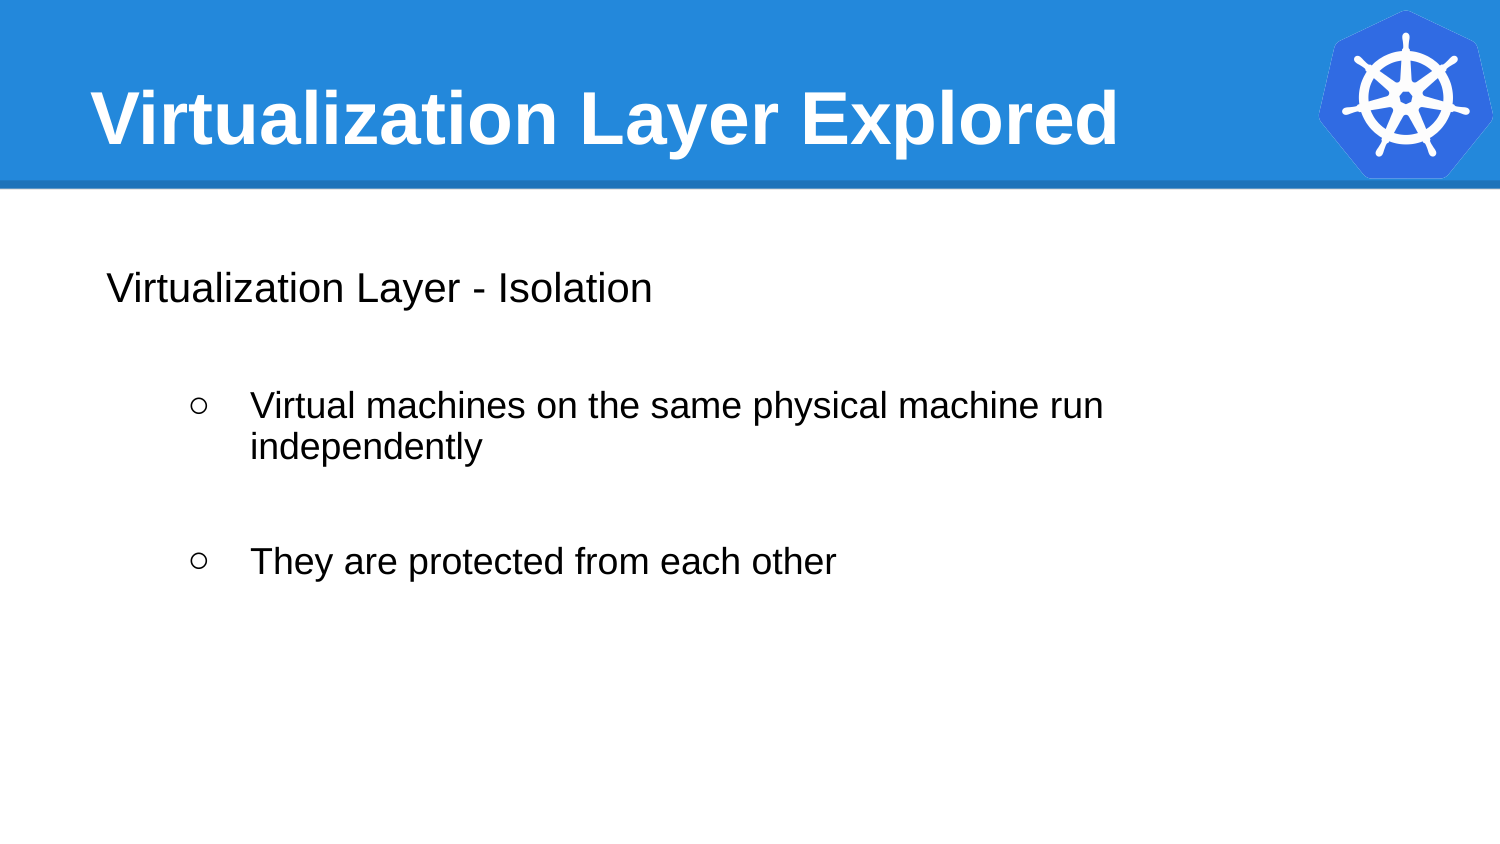

# Virtualization Layer Explored
     What is Docker?
Virtualization Layer - Isolation

Virtual machines on the same physical machine run independently

They are protected from each other